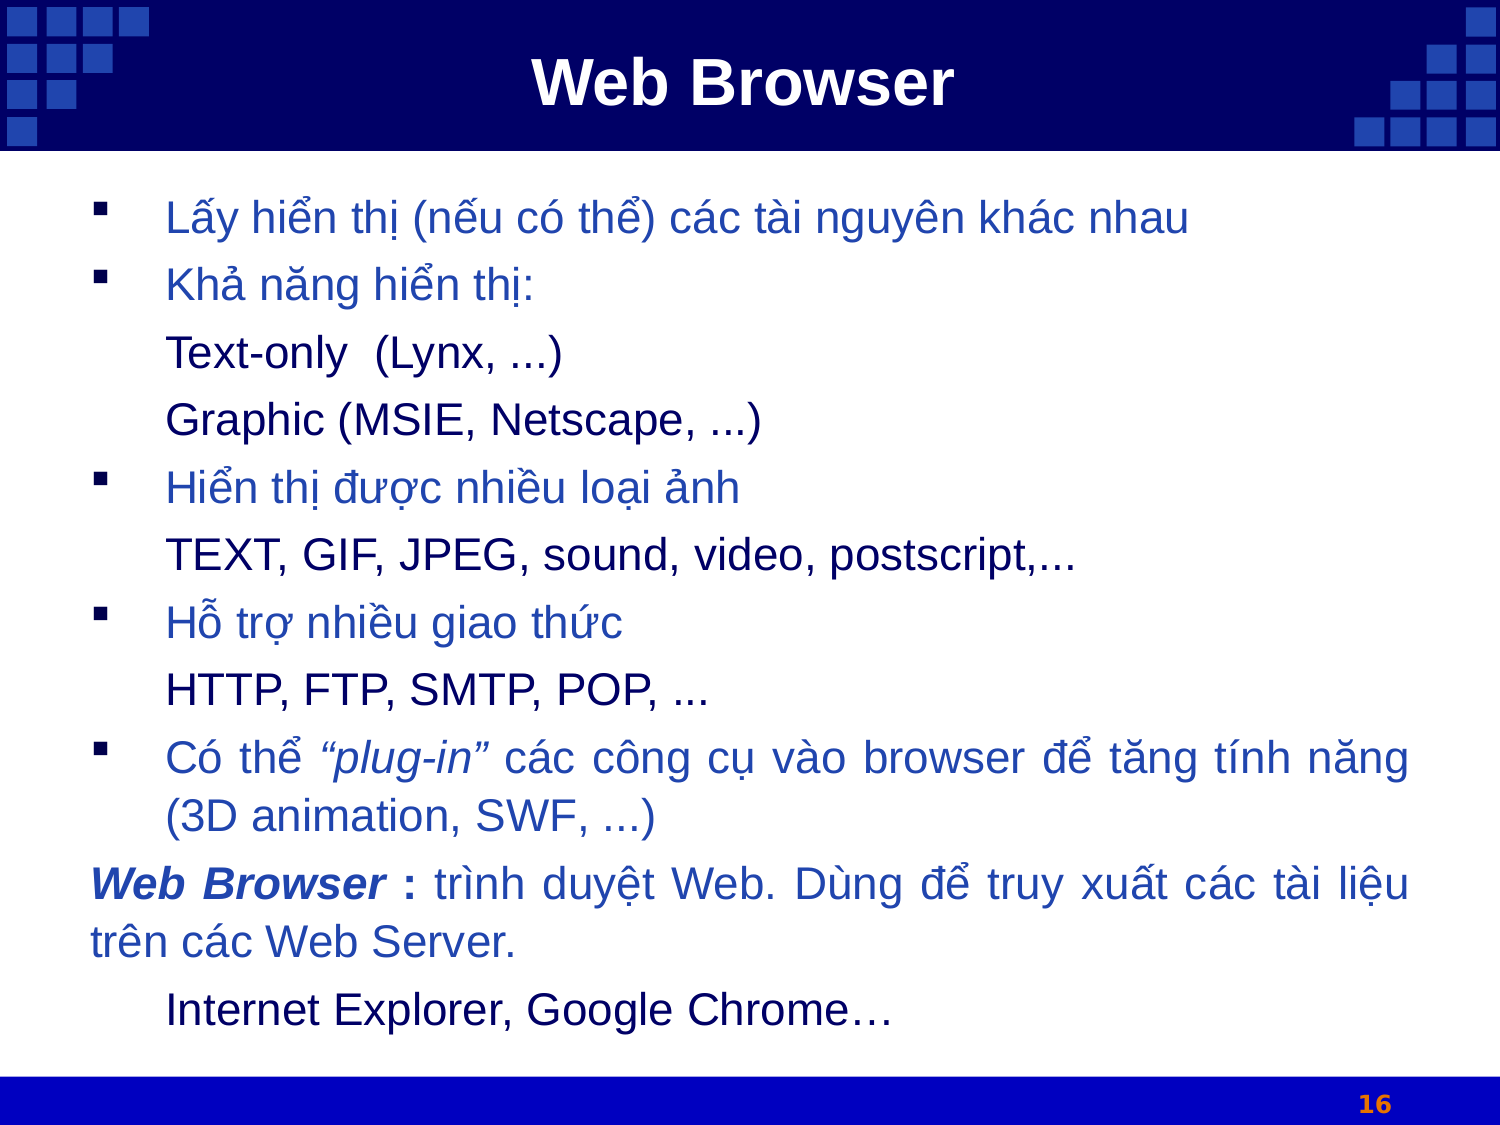

# Web Browser
Lấy hiển thị (nếu có thể) các tài nguyên khác nhau
Khả năng hiển thị:
Text-only  (Lynx, ...)
Graphic (MSIE, Netscape, ...)
Hiển thị được nhiều loại ảnh
TEXT, GIF, JPEG, sound, video, postscript,...
Hỗ trợ nhiều giao thức
HTTP, FTP, SMTP, POP, ...
Có thể “plug-in” các công cụ vào browser để tăng tính năng (3D animation, SWF, ...)
Web Browser : trình duyệt Web. Dùng để truy xuất các tài liệu trên các Web Server.
Internet Explorer, Google Chrome…

16